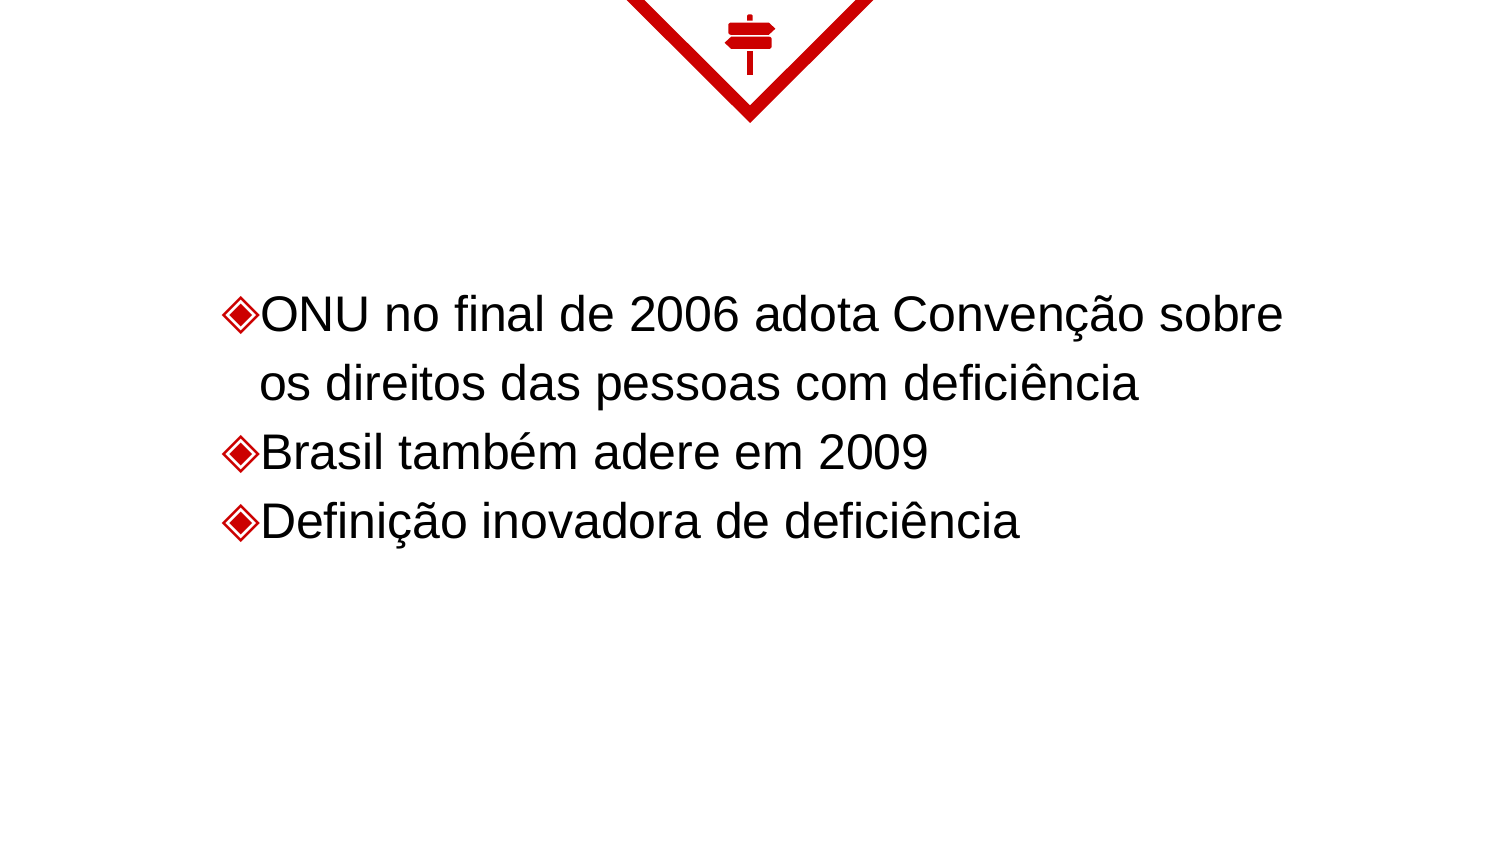

ONU no final de 2006 adota Convenção sobre os direitos das pessoas com deficiência
Brasil também adere em 2009
Definição inovadora de deficiência